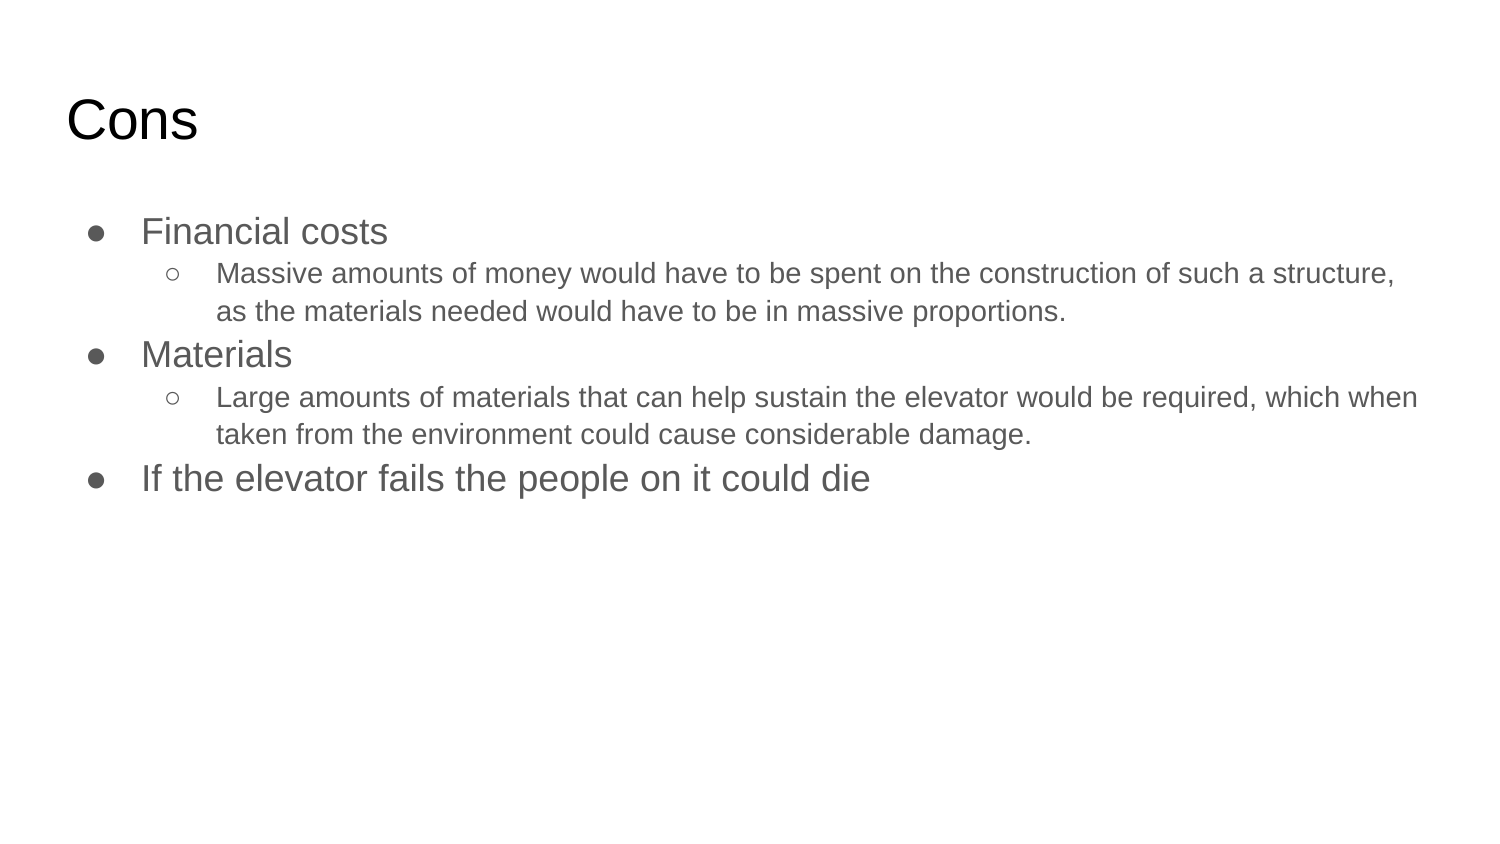

# Cons
Financial costs
Massive amounts of money would have to be spent on the construction of such a structure, as the materials needed would have to be in massive proportions.
Materials
Large amounts of materials that can help sustain the elevator would be required, which when taken from the environment could cause considerable damage.
If the elevator fails the people on it could die